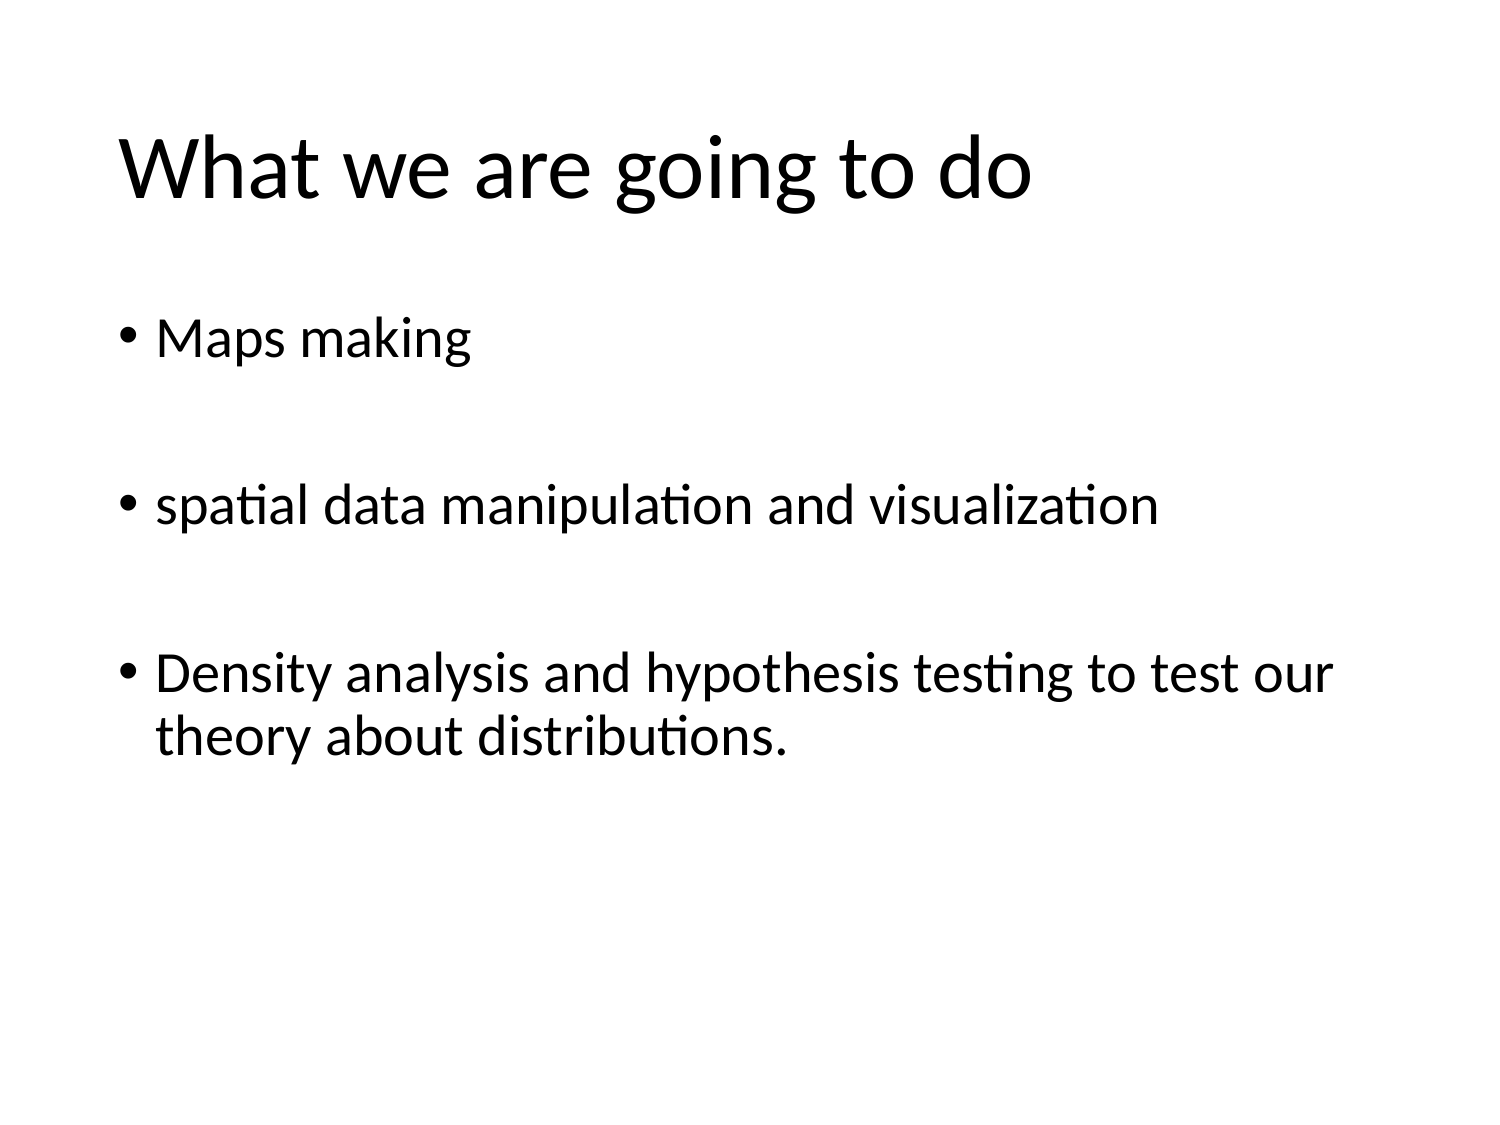

# What we are going to do
Maps making

spatial data manipulation and visualization

Density analysis and hypothesis testing to test our theory about distributions.